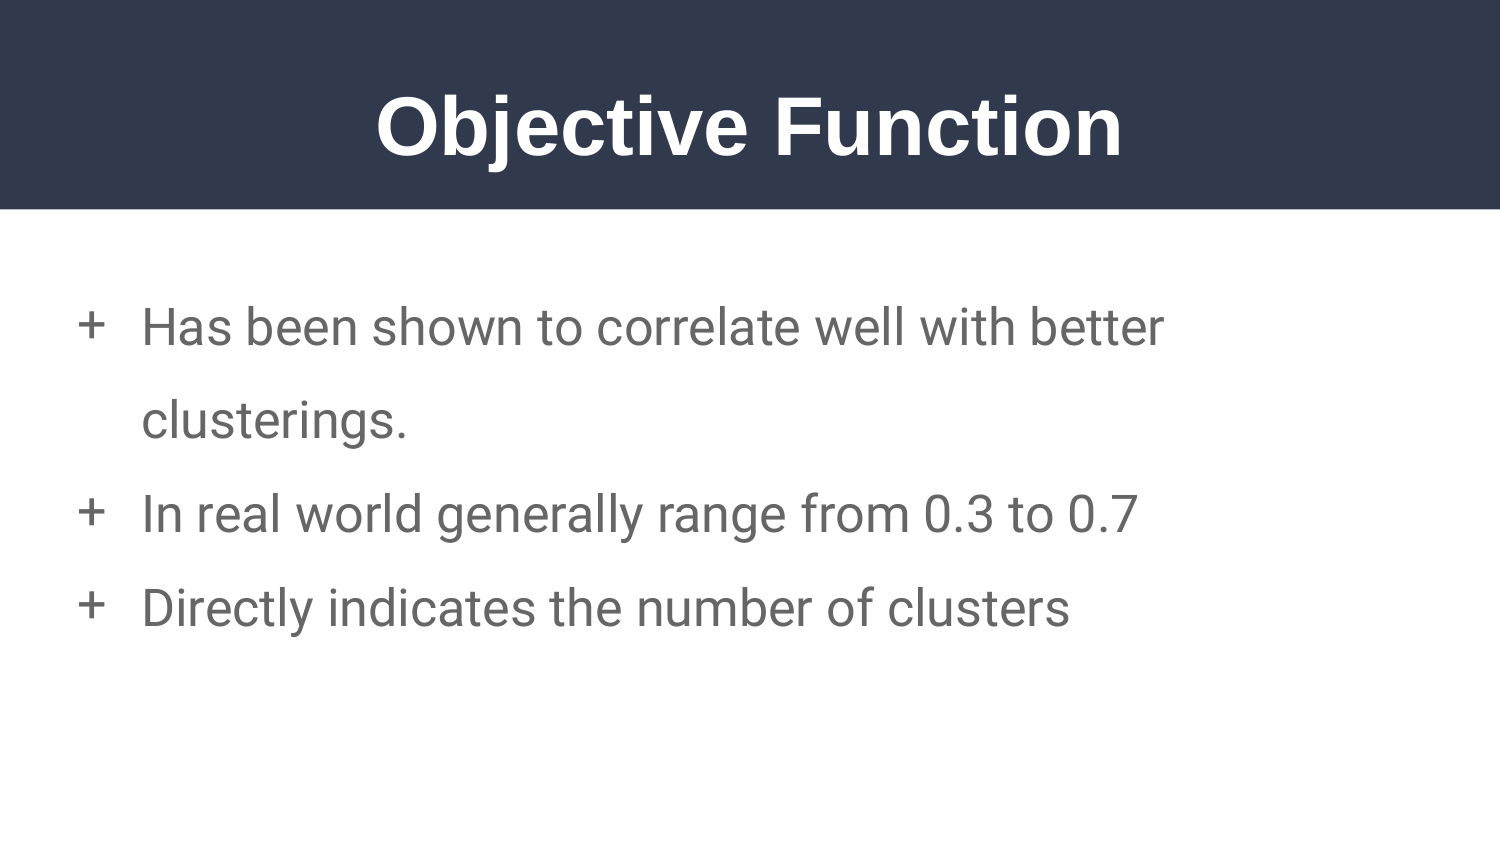

# Objective Function
Has been shown to correlate well with better clusterings.
In real world generally range from 0.3 to 0.7
Directly indicates the number of clusters